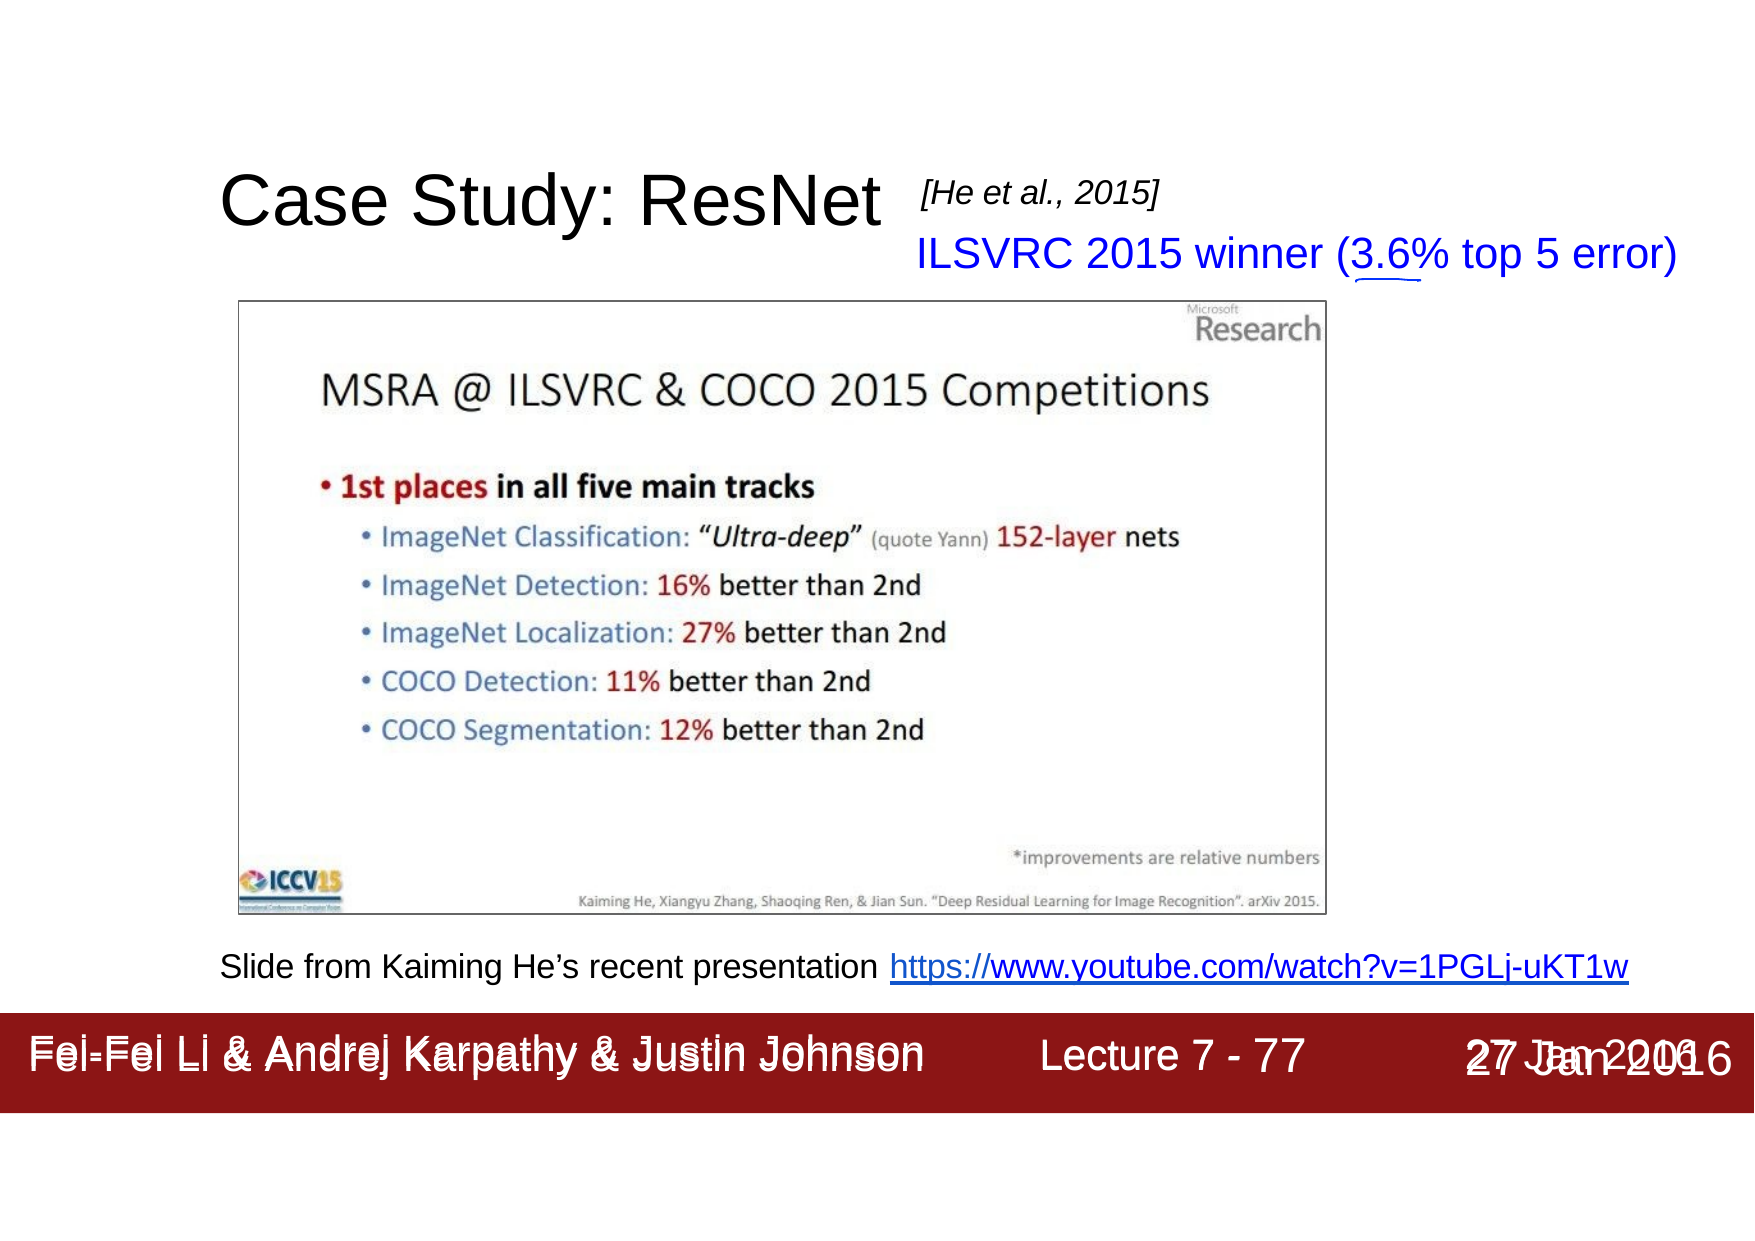

# Case Study: ResNet
[He et al., 2015]
ILSVRC 2015 winner (3.6% top 5 error)

Slide from Kaiming He’s recent presentation https://www.youtube.com/watch?v=1PGLj-uKT1w
Lecture 7 - 77
27 Jan 2016
Fei-Fei Li & Andrej Karpathy & Justin Johnson
Fei-Fei Li & Andrej Karpathy & Justin Johnson	Lecture 7 -	27 Jan 2016